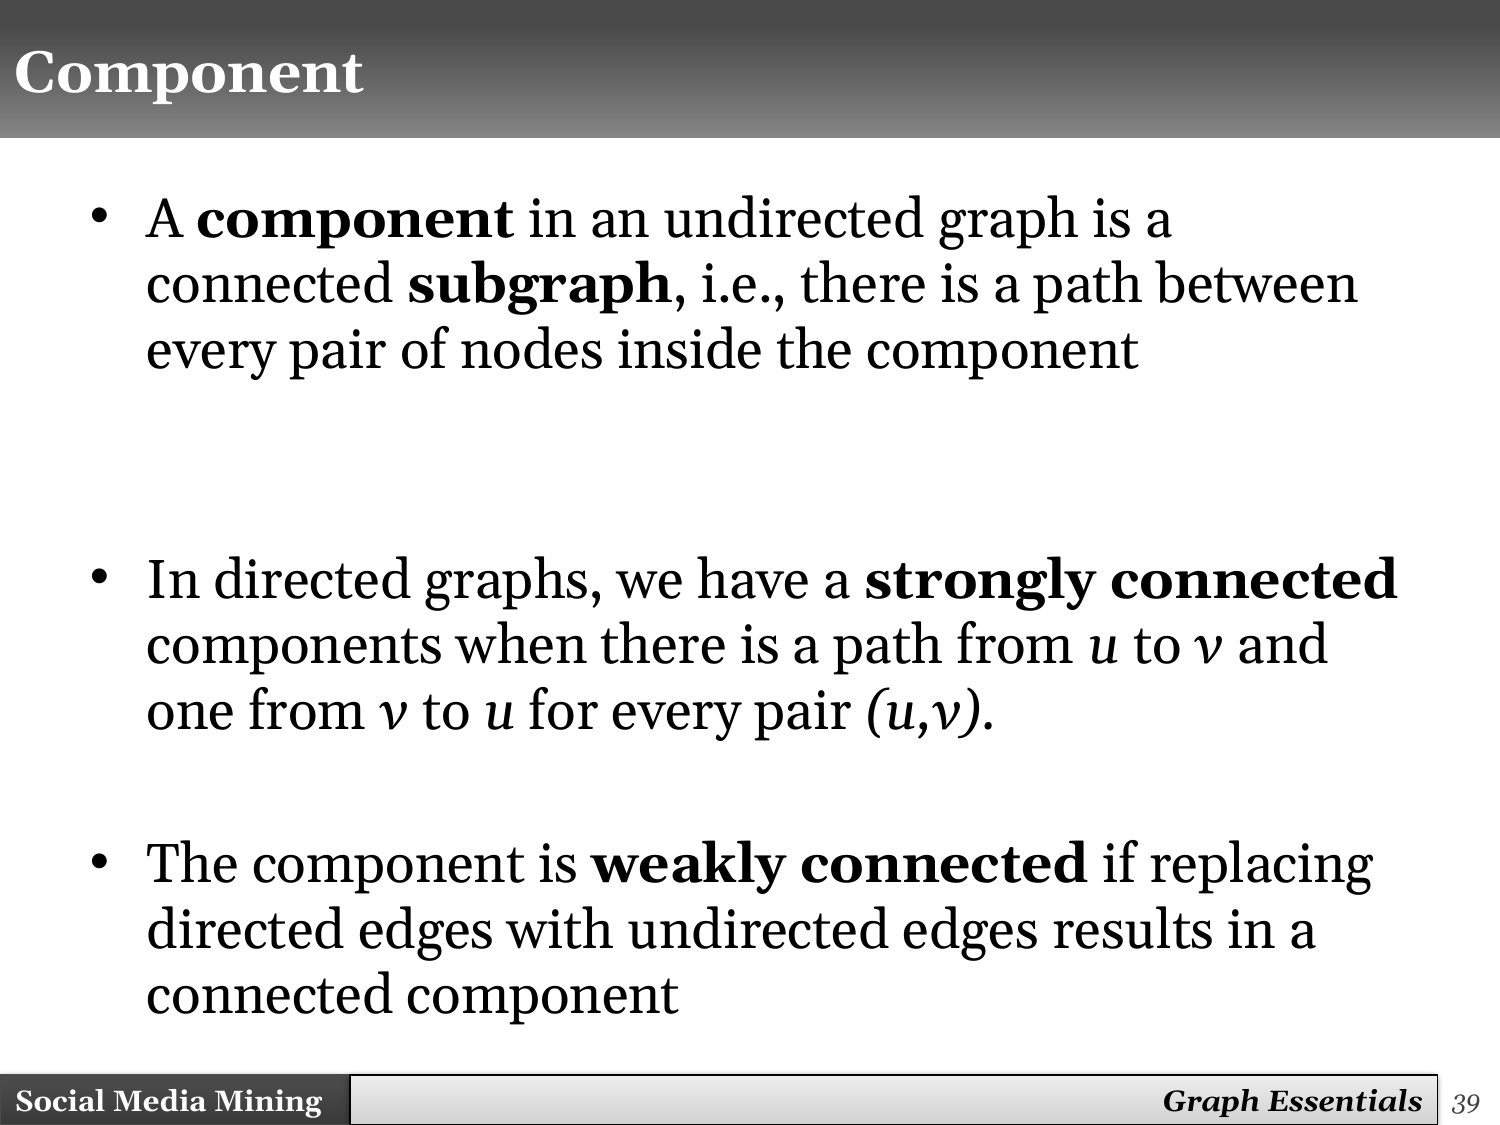

# Component
A component in an undirected graph is a connected subgraph, i.e., there is a path between every pair of nodes inside the component

In directed graphs, we have a strongly connected components when there is a path from u to v and one from v to u for every pair (u,v).

The component is weakly connected if replacing directed edges with undirected edges results in a connected component